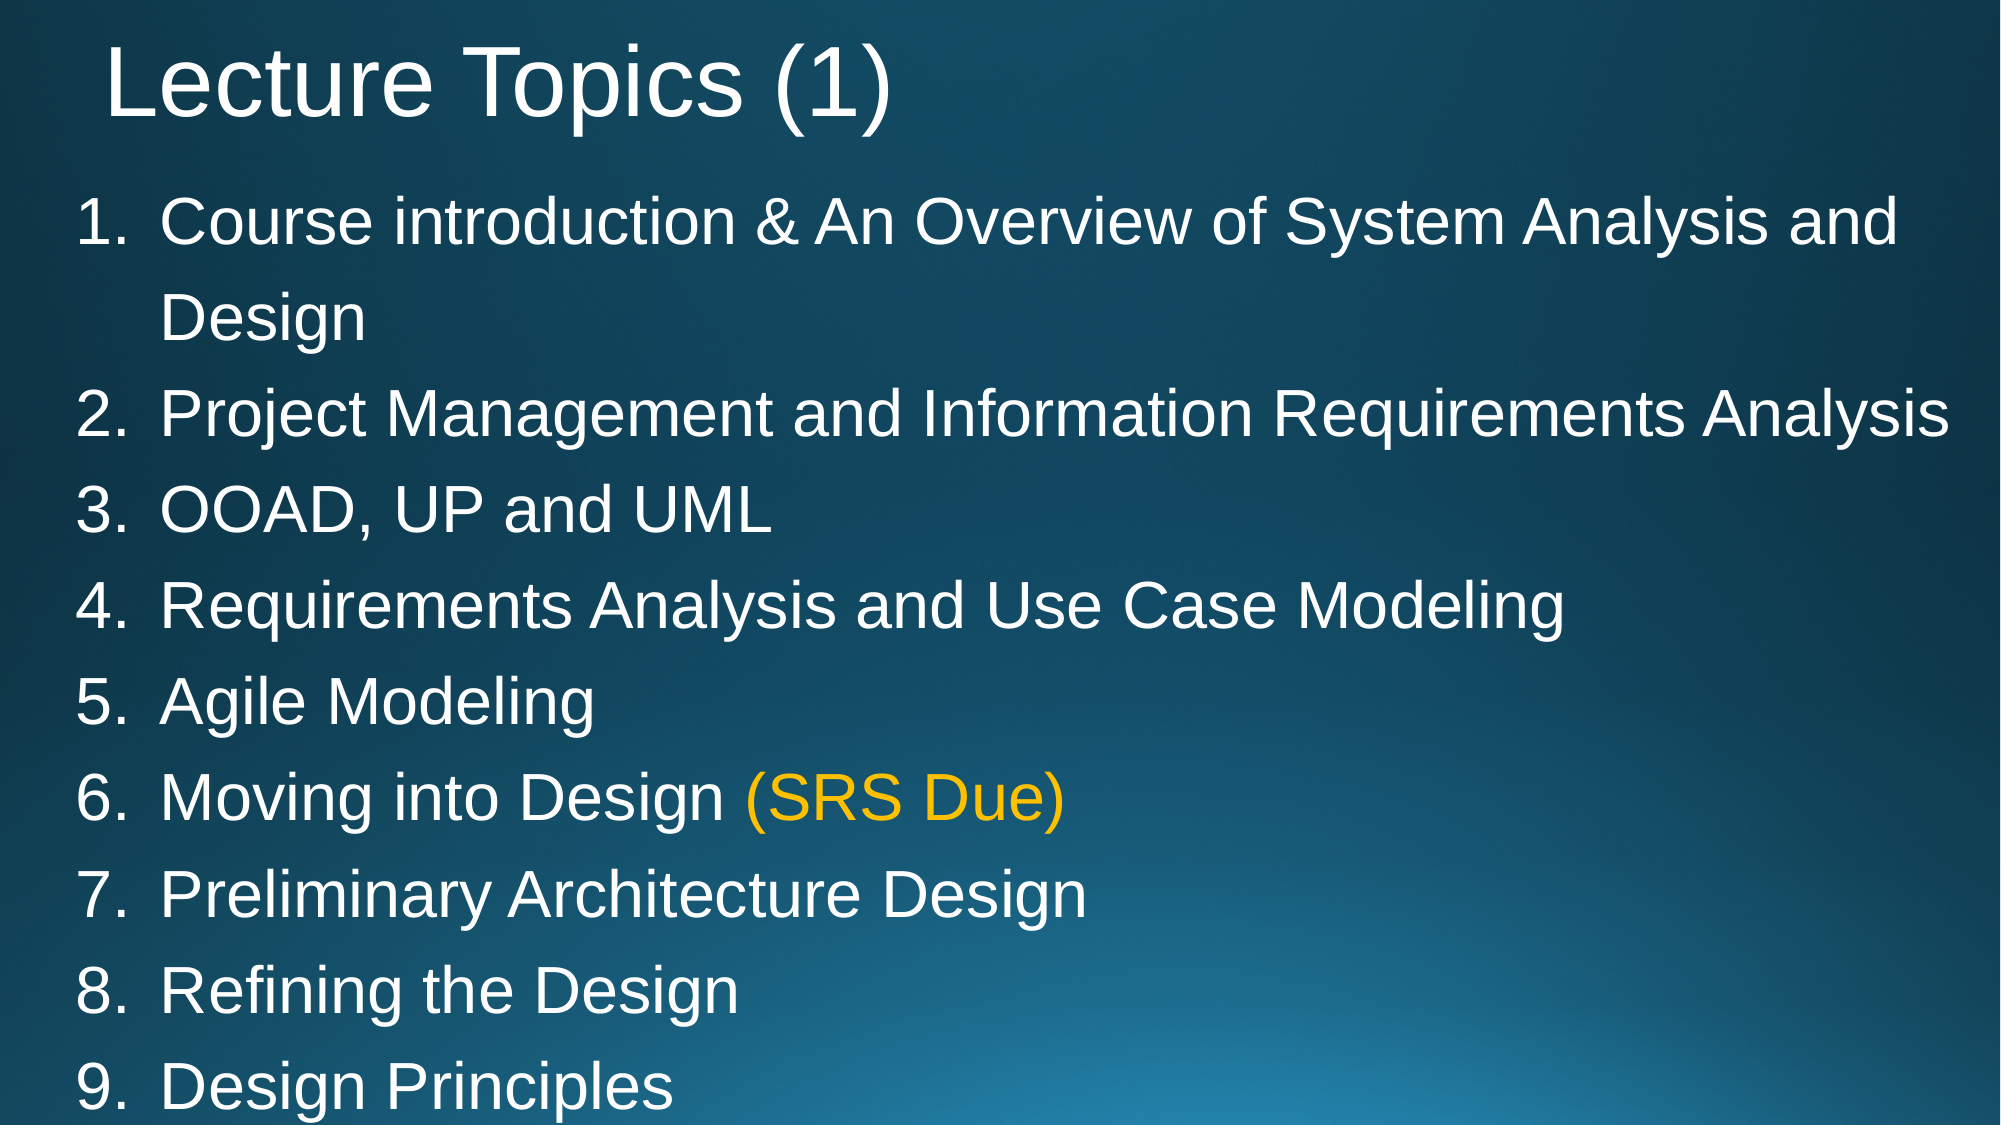

# Lecture Topics (1)
Course introduction & An Overview of System Analysis and Design
Project Management and Information Requirements Analysis
OOAD, UP and UML
Requirements Analysis and Use Case Modeling
Agile Modeling
Moving into Design (SRS Due)
Preliminary Architecture Design
Refining the Design
Design Principles